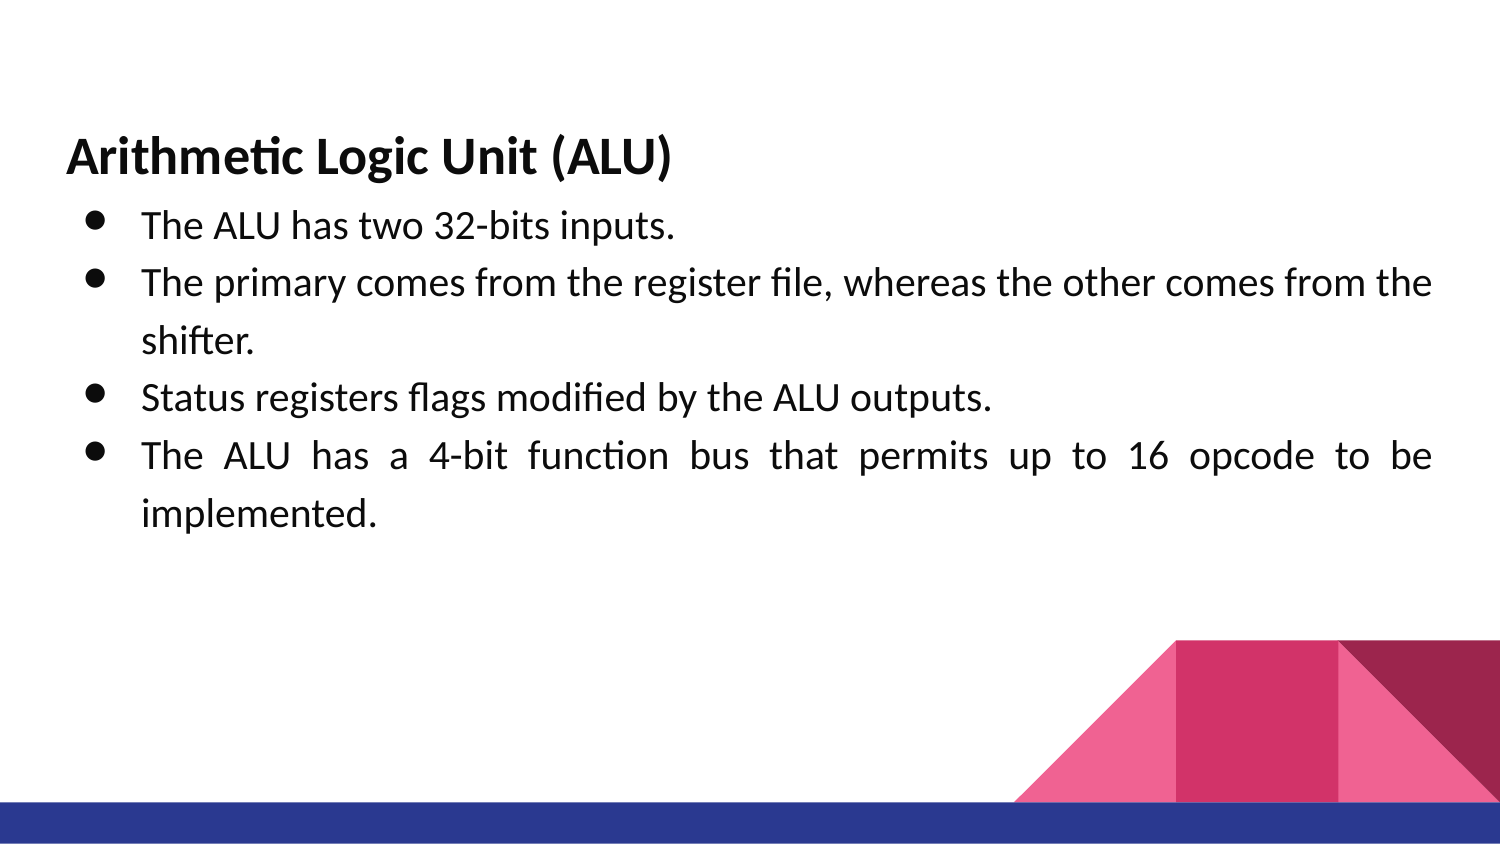

Arithmetic Logic Unit (ALU)
The ALU has two 32-bits inputs.
The primary comes from the register file, whereas the other comes from the shifter.
Status registers flags modified by the ALU outputs.
The ALU has a 4-bit function bus that permits up to 16 opcode to be implemented.